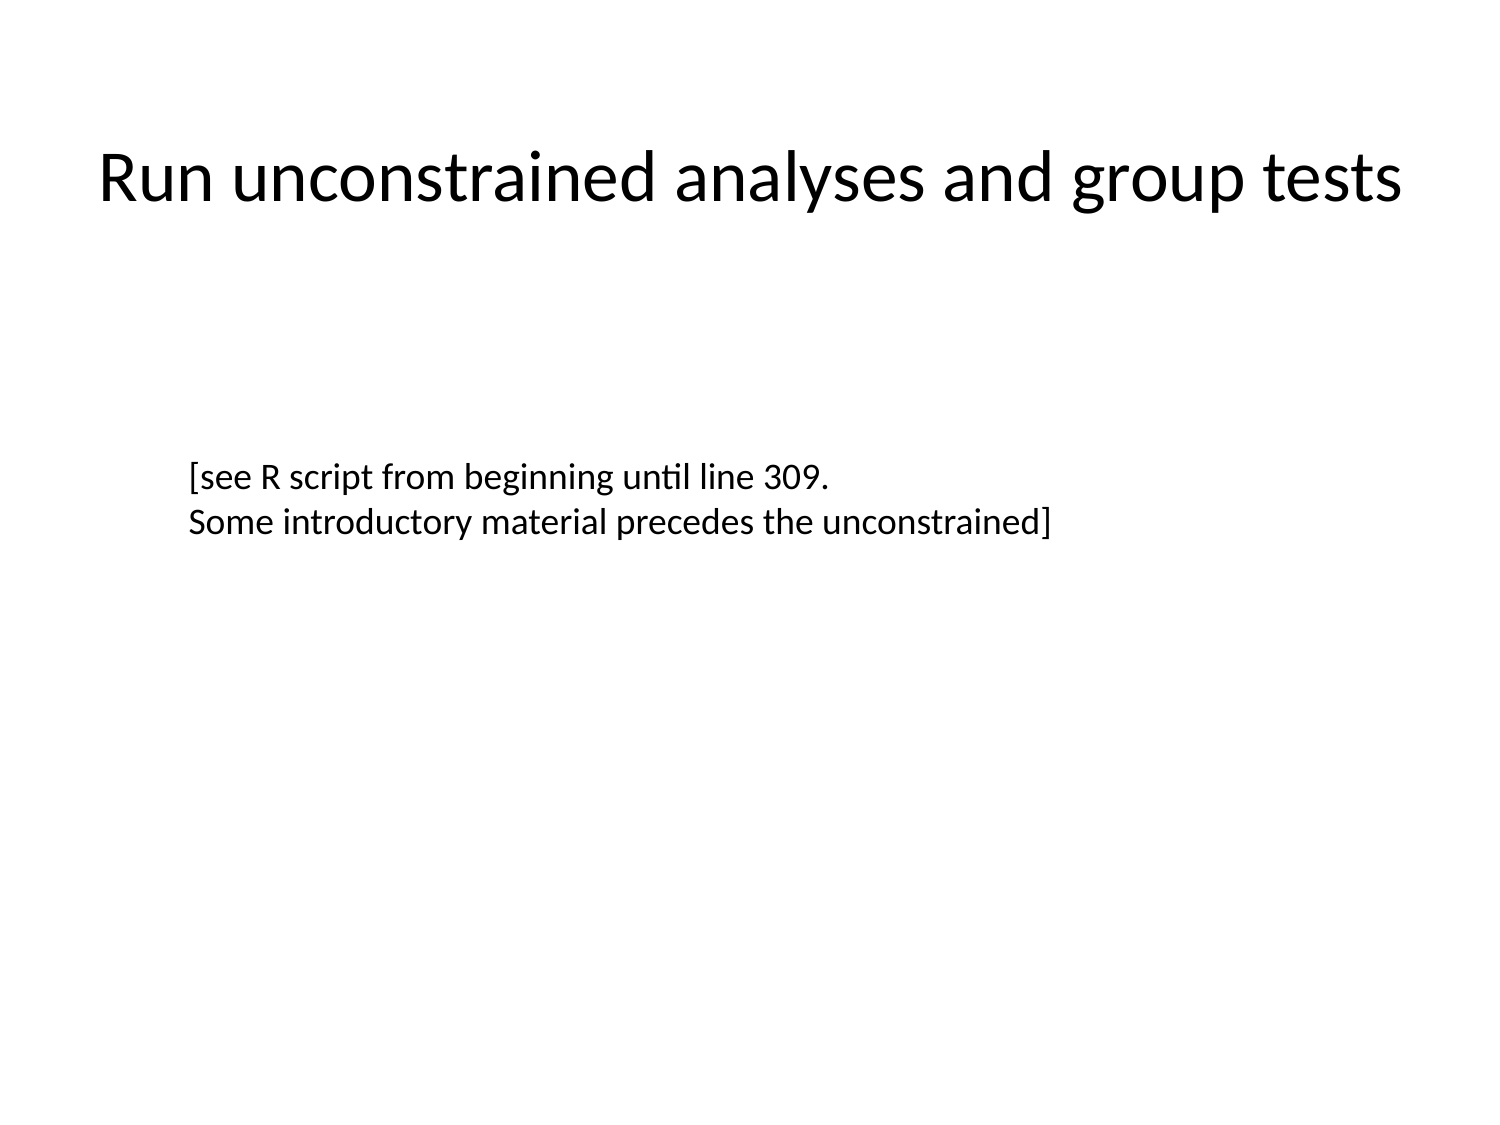

# Run unconstrained analyses and group tests
[see R script from beginning until line 309.
Some introductory material precedes the unconstrained]